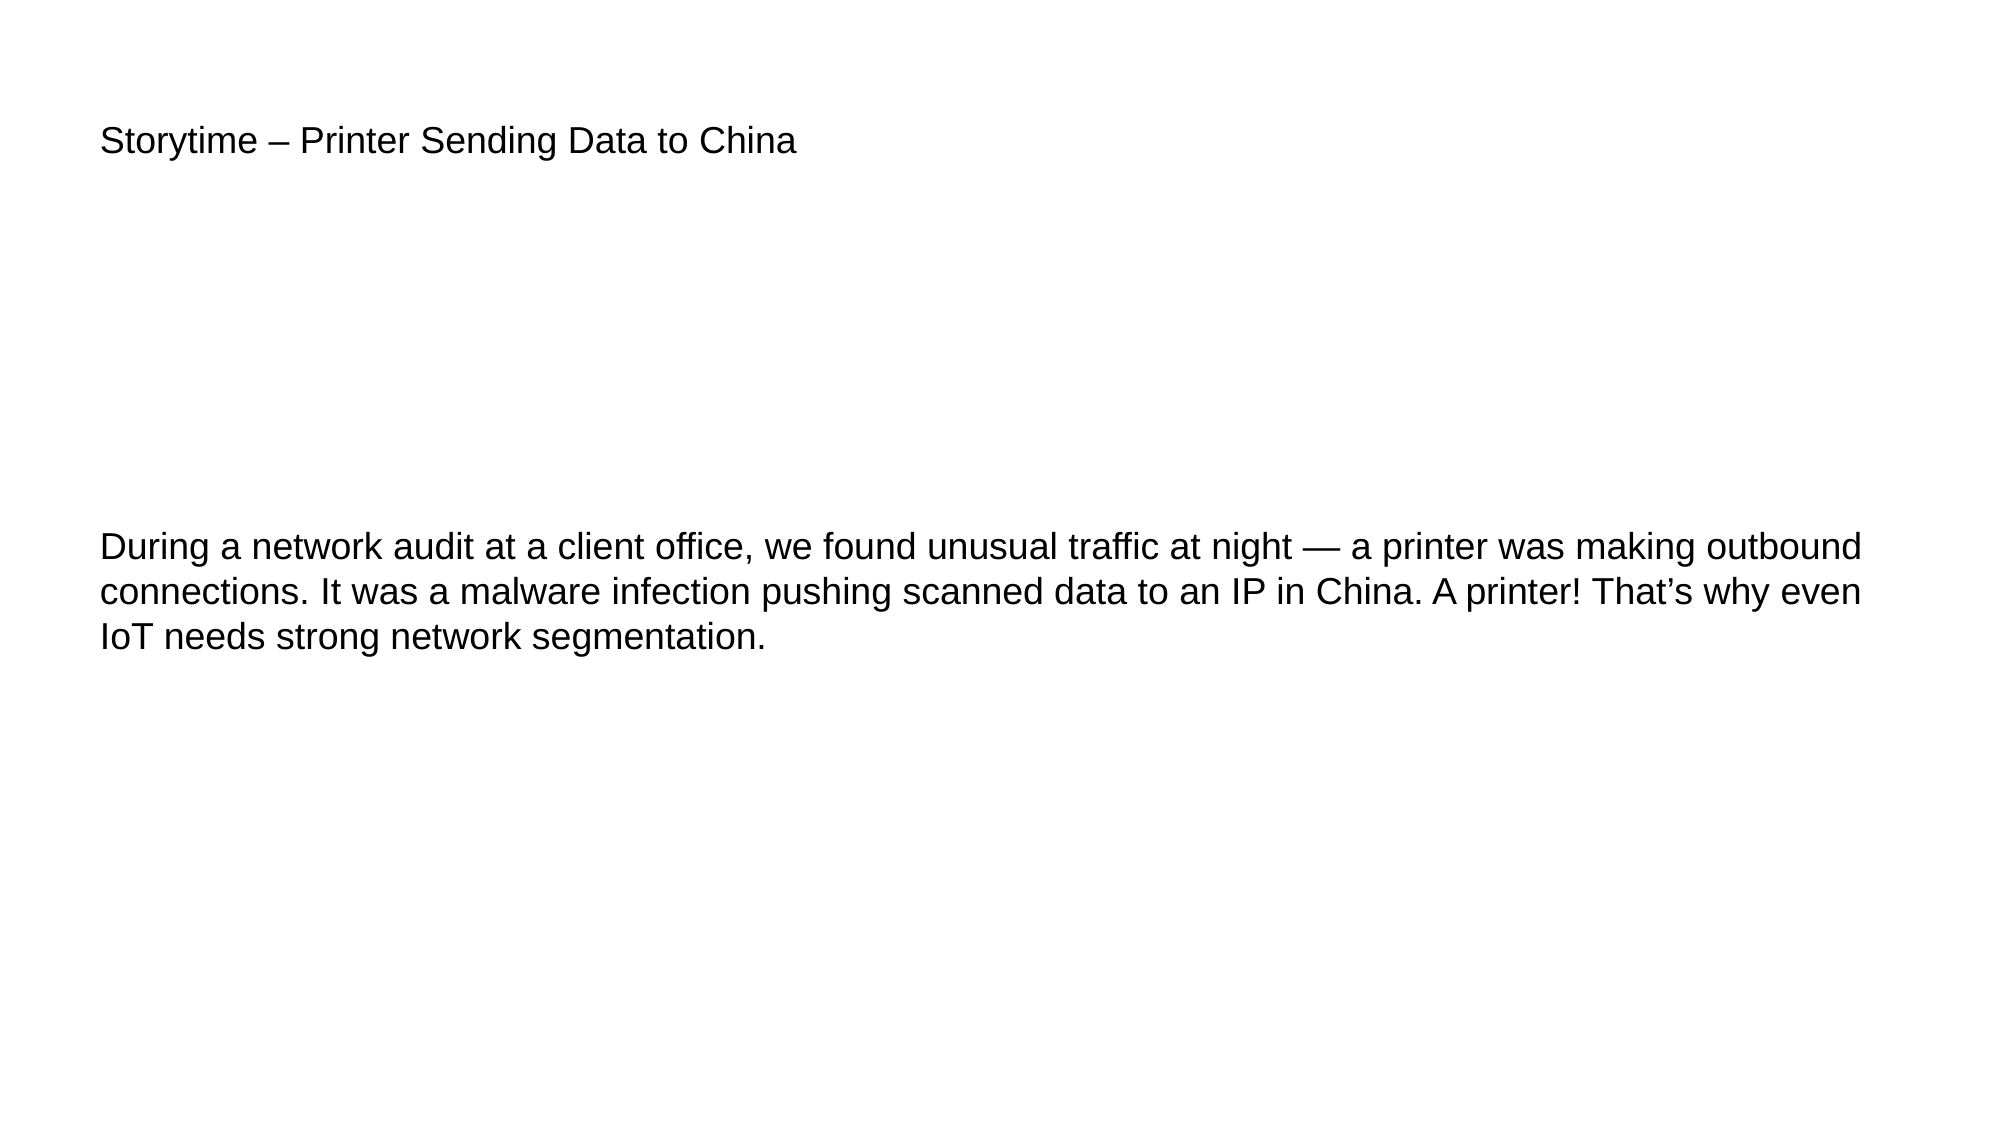

# Storytime – Printer Sending Data to China
During a network audit at a client office, we found unusual traffic at night — a printer was making outbound connections. It was a malware infection pushing scanned data to an IP in China. A printer! That’s why even IoT needs strong network segmentation.